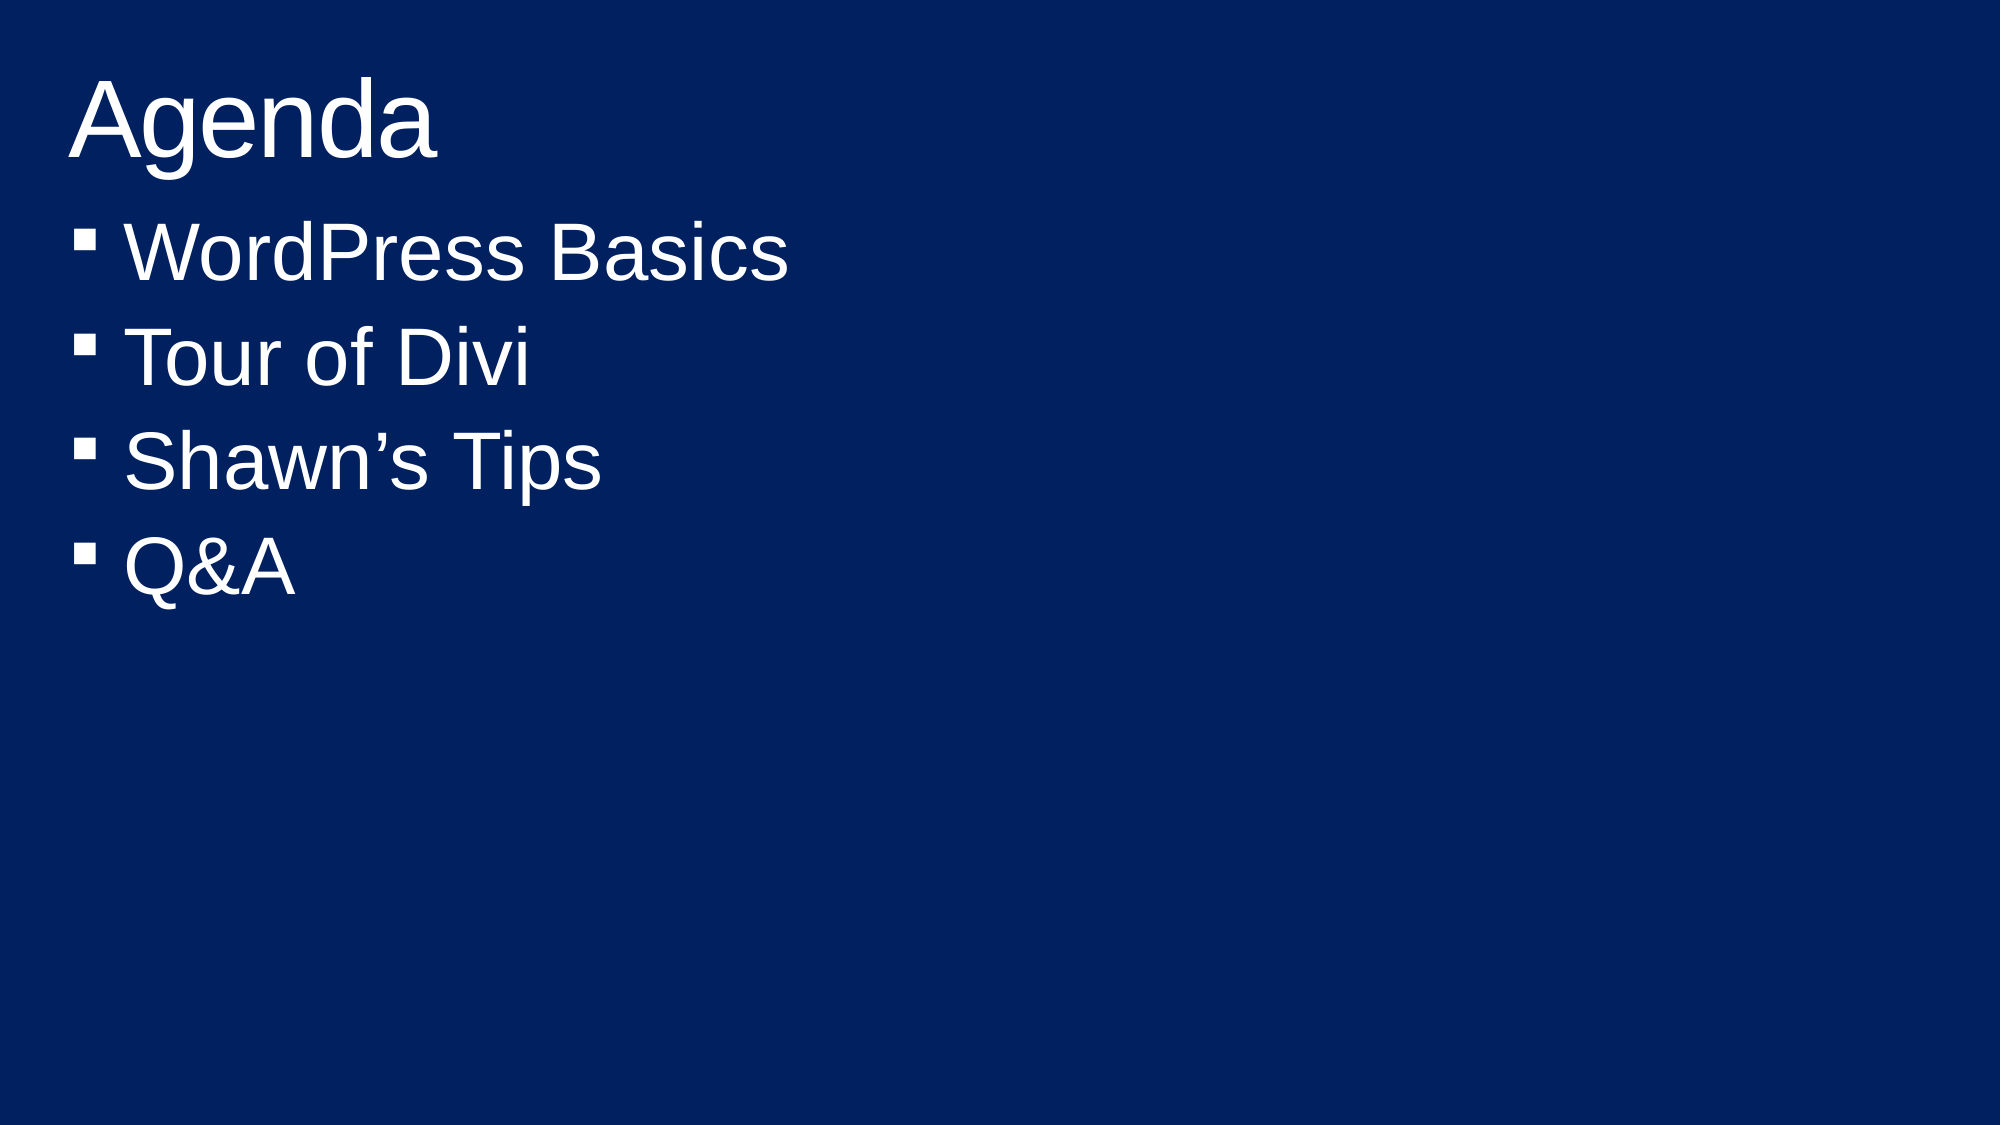

# Agenda
WordPress Basics
Tour of Divi
Shawn’s Tips
Q&A